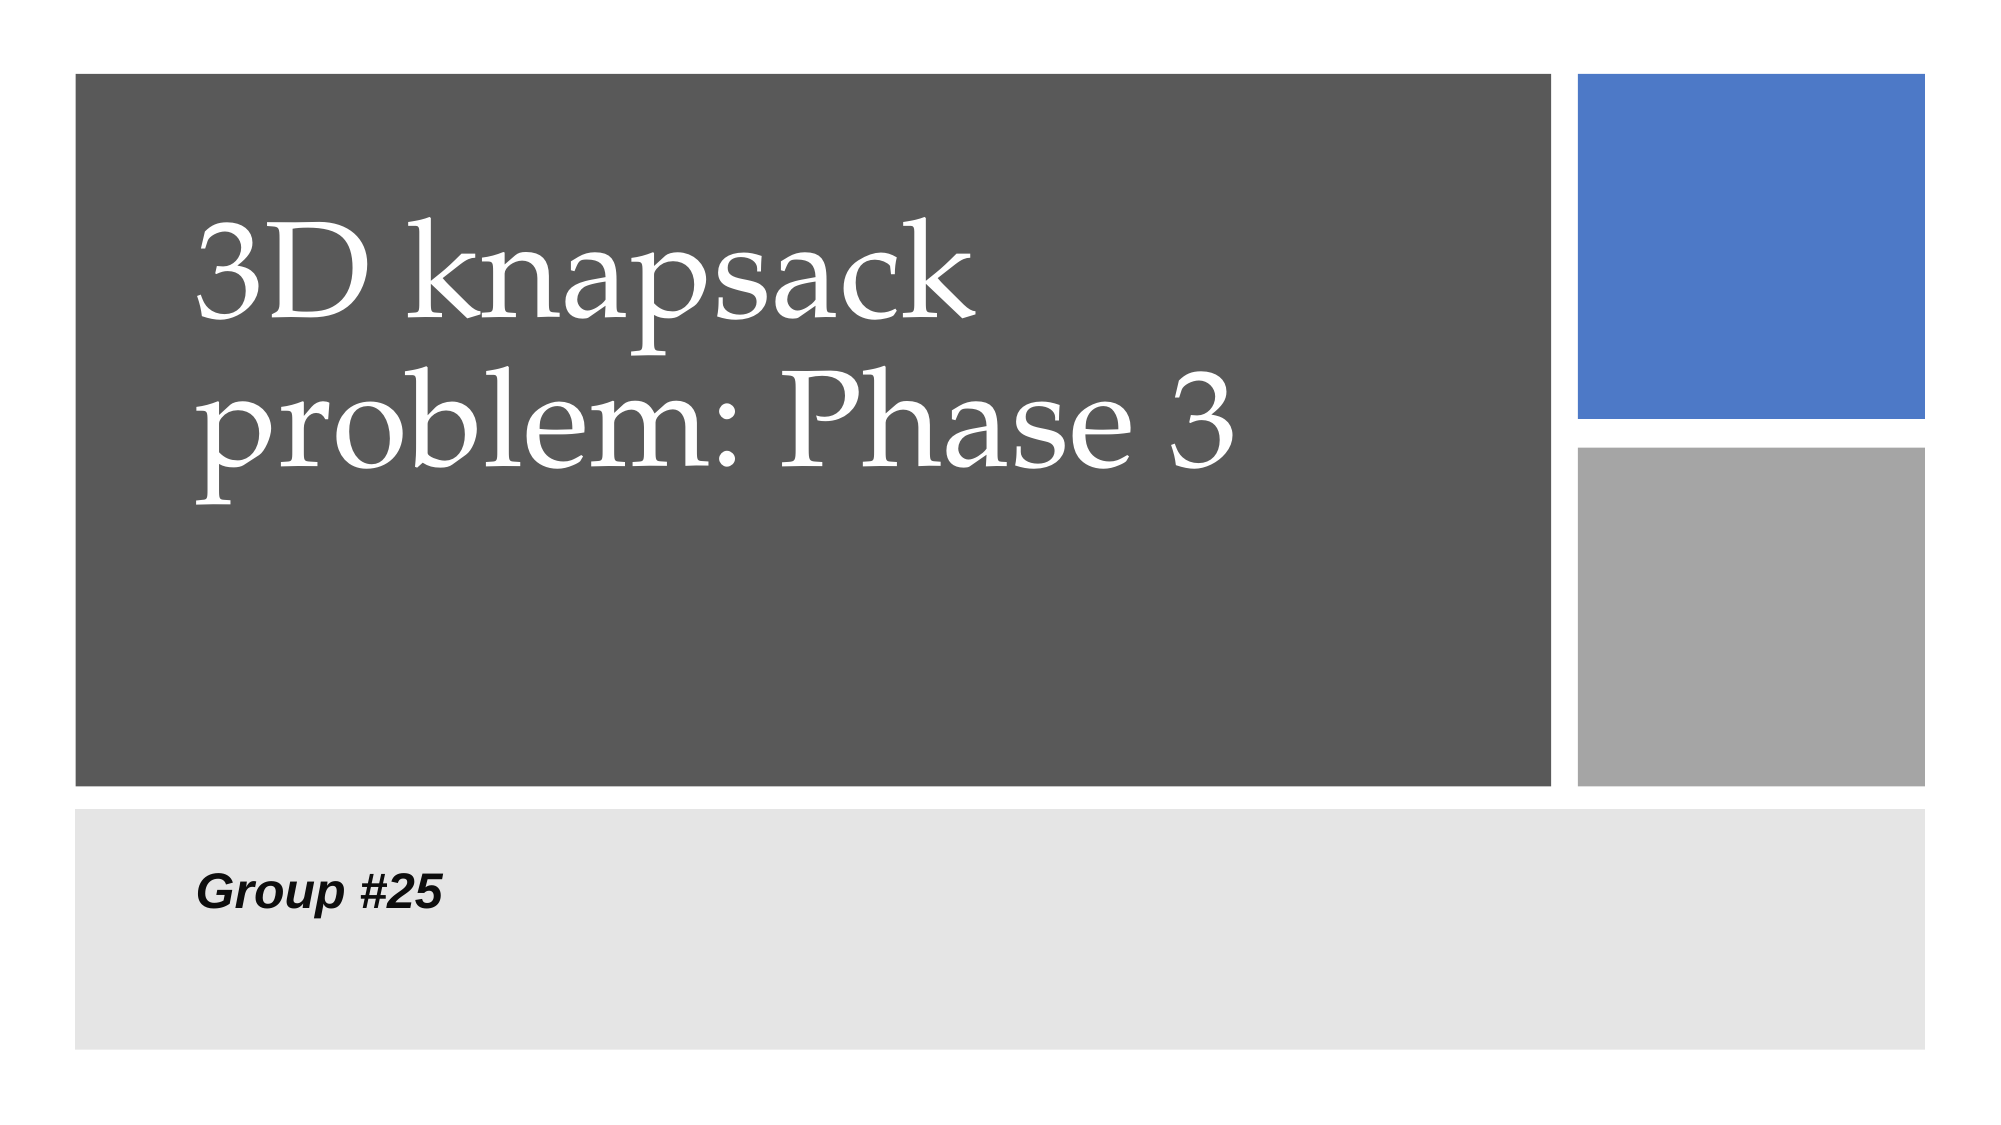

# 3D knapsack problem: Phase 3

Group #25